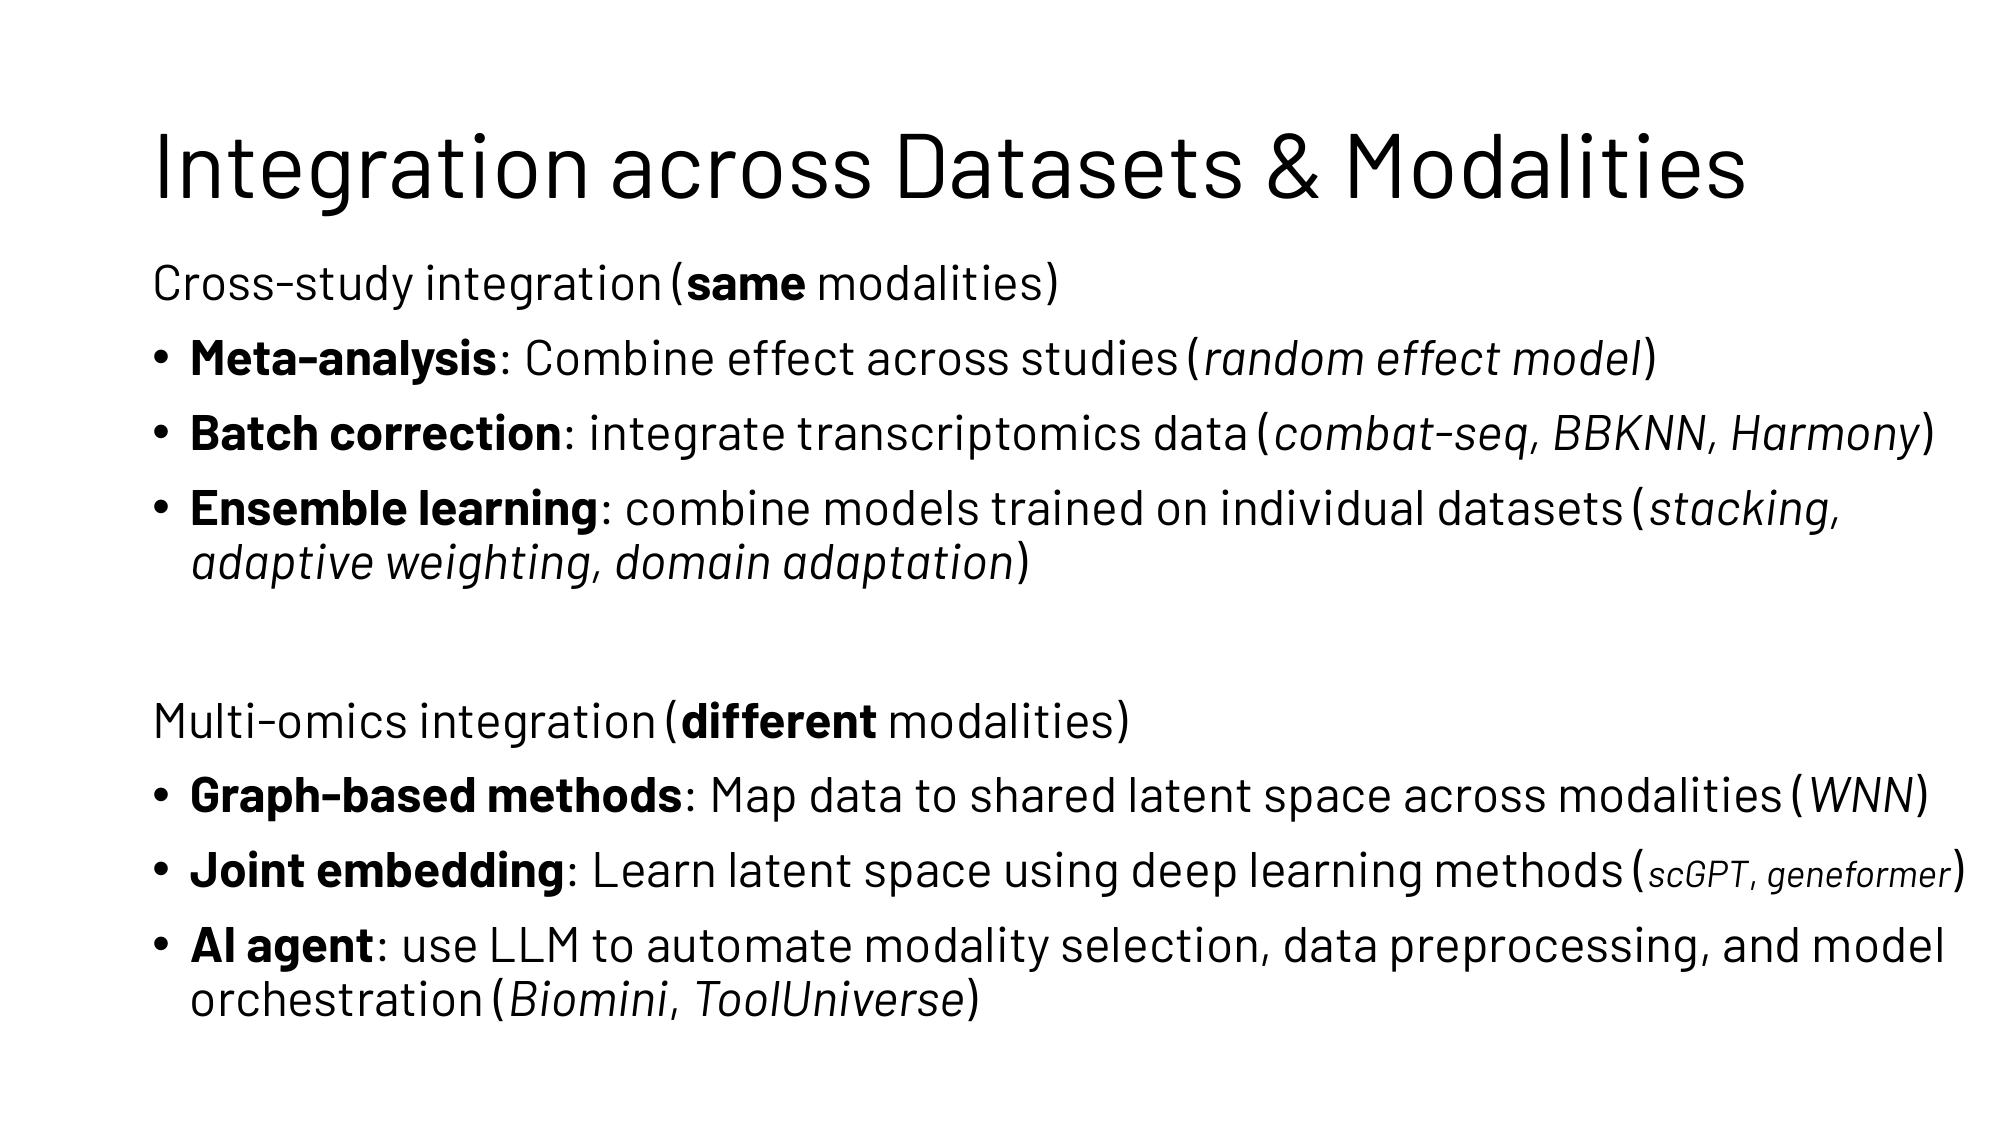

# Integration across Datasets & Modalities
Cross-study integration (same modalities)
Meta-analysis: Combine effect across studies (random effect model)
Batch correction: integrate transcriptomics data (combat-seq, BBKNN, Harmony)
Ensemble learning: combine models trained on individual datasets (stacking, adaptive weighting, domain adaptation)
Multi-omics integration (different modalities)
Graph-based methods: Map data to shared latent space across modalities (WNN)
Joint embedding: Learn latent space using deep learning methods (scGPT, geneformer)
AI agent: use LLM to automate modality selection, data preprocessing, and model orchestration (Biomini, ToolUniverse)